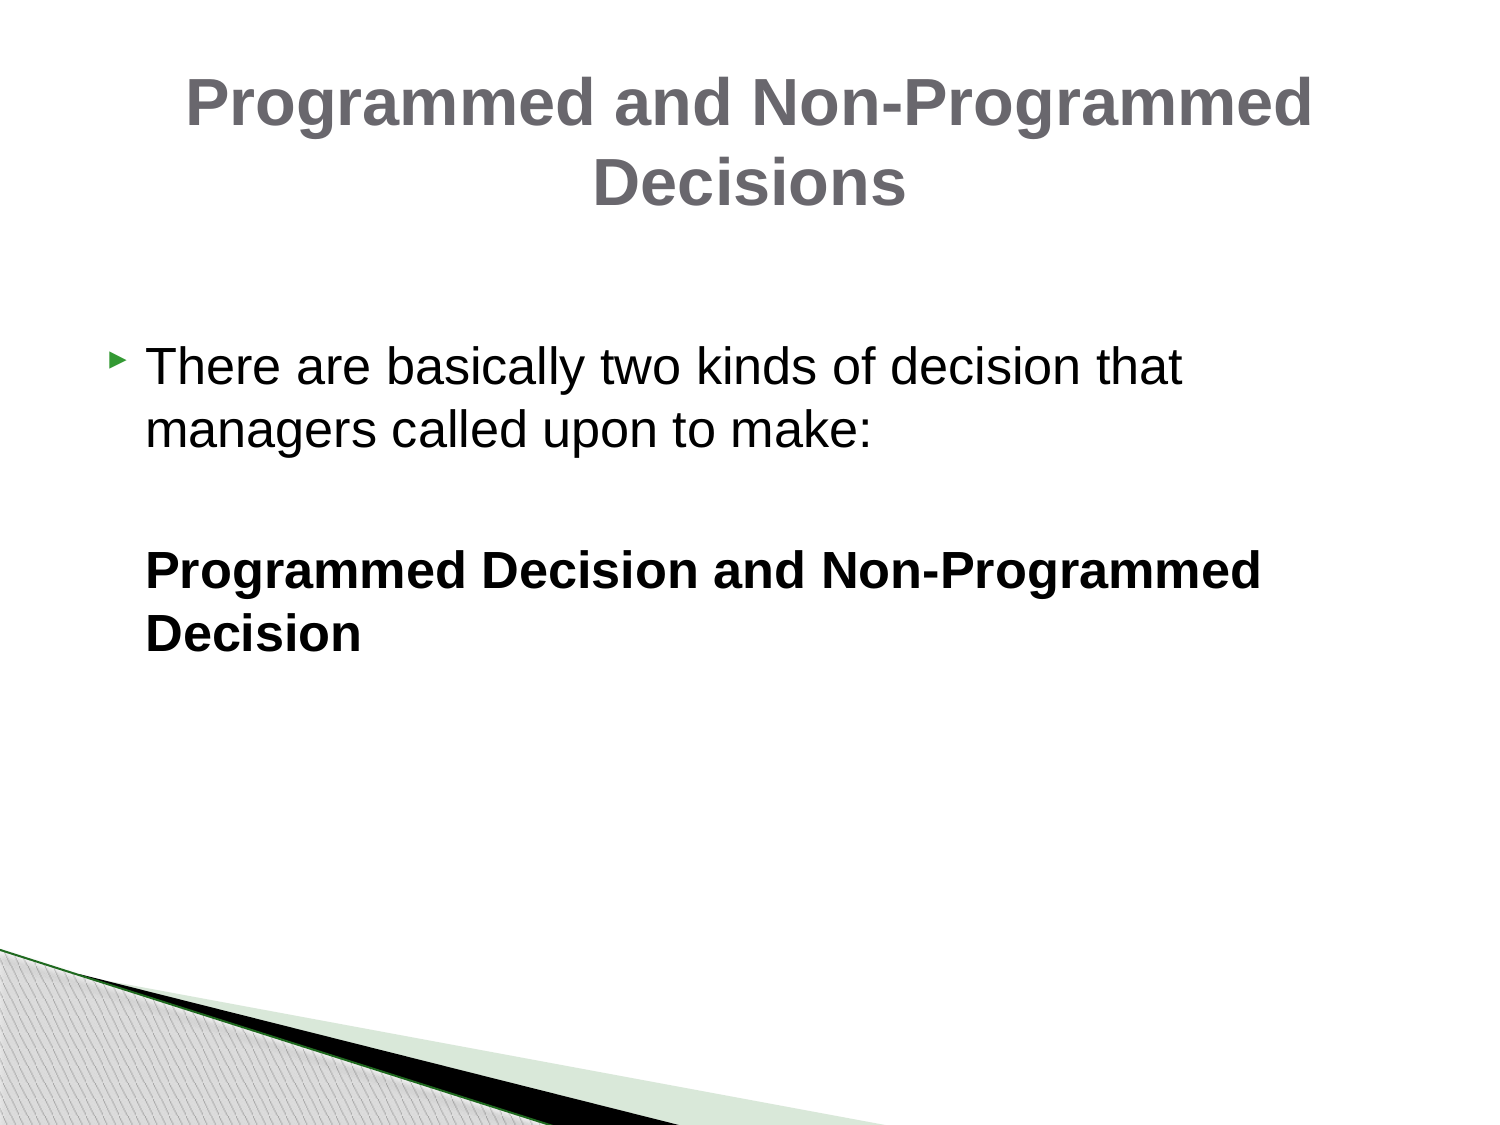

# Programmed and Non-Programmed Decisions
There are basically two kinds of decision that managers called upon to make:

	Programmed Decision and Non-Programmed Decision